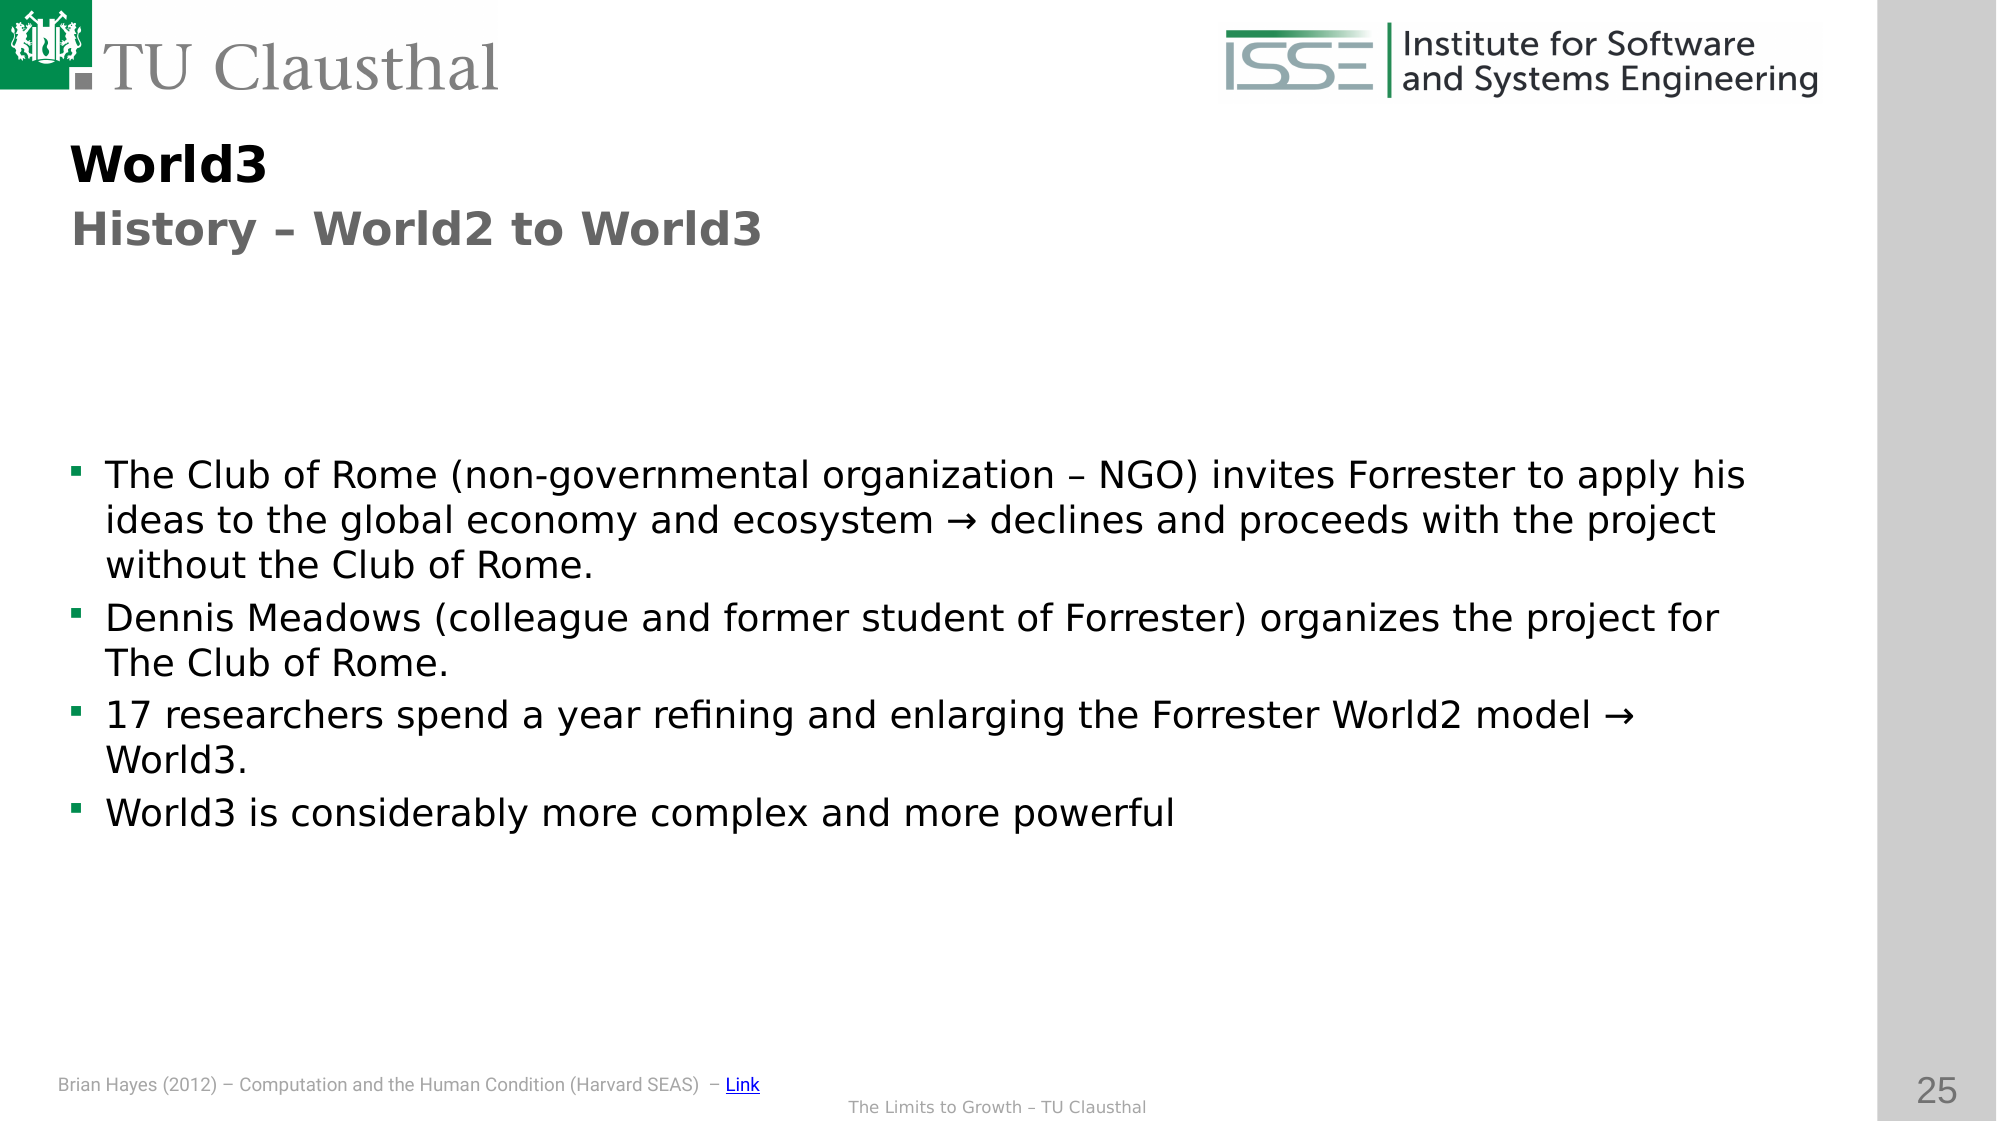

World3
History – World2 to World3

The Club of Rome (non-governmental organization – NGO) invites Forrester to apply his ideas to the global economy and ecosystem → declines and proceeds with the project without the Club of Rome.
Dennis Meadows (colleague and former student of Forrester) organizes the project for The Club of Rome.
17 researchers spend a year refining and enlarging the Forrester World2 model →  World3.
World3 is considerably more complex and more powerful
Brian Hayes (2012) – Computation and the Human Condition (Harvard SEAS)  – Link